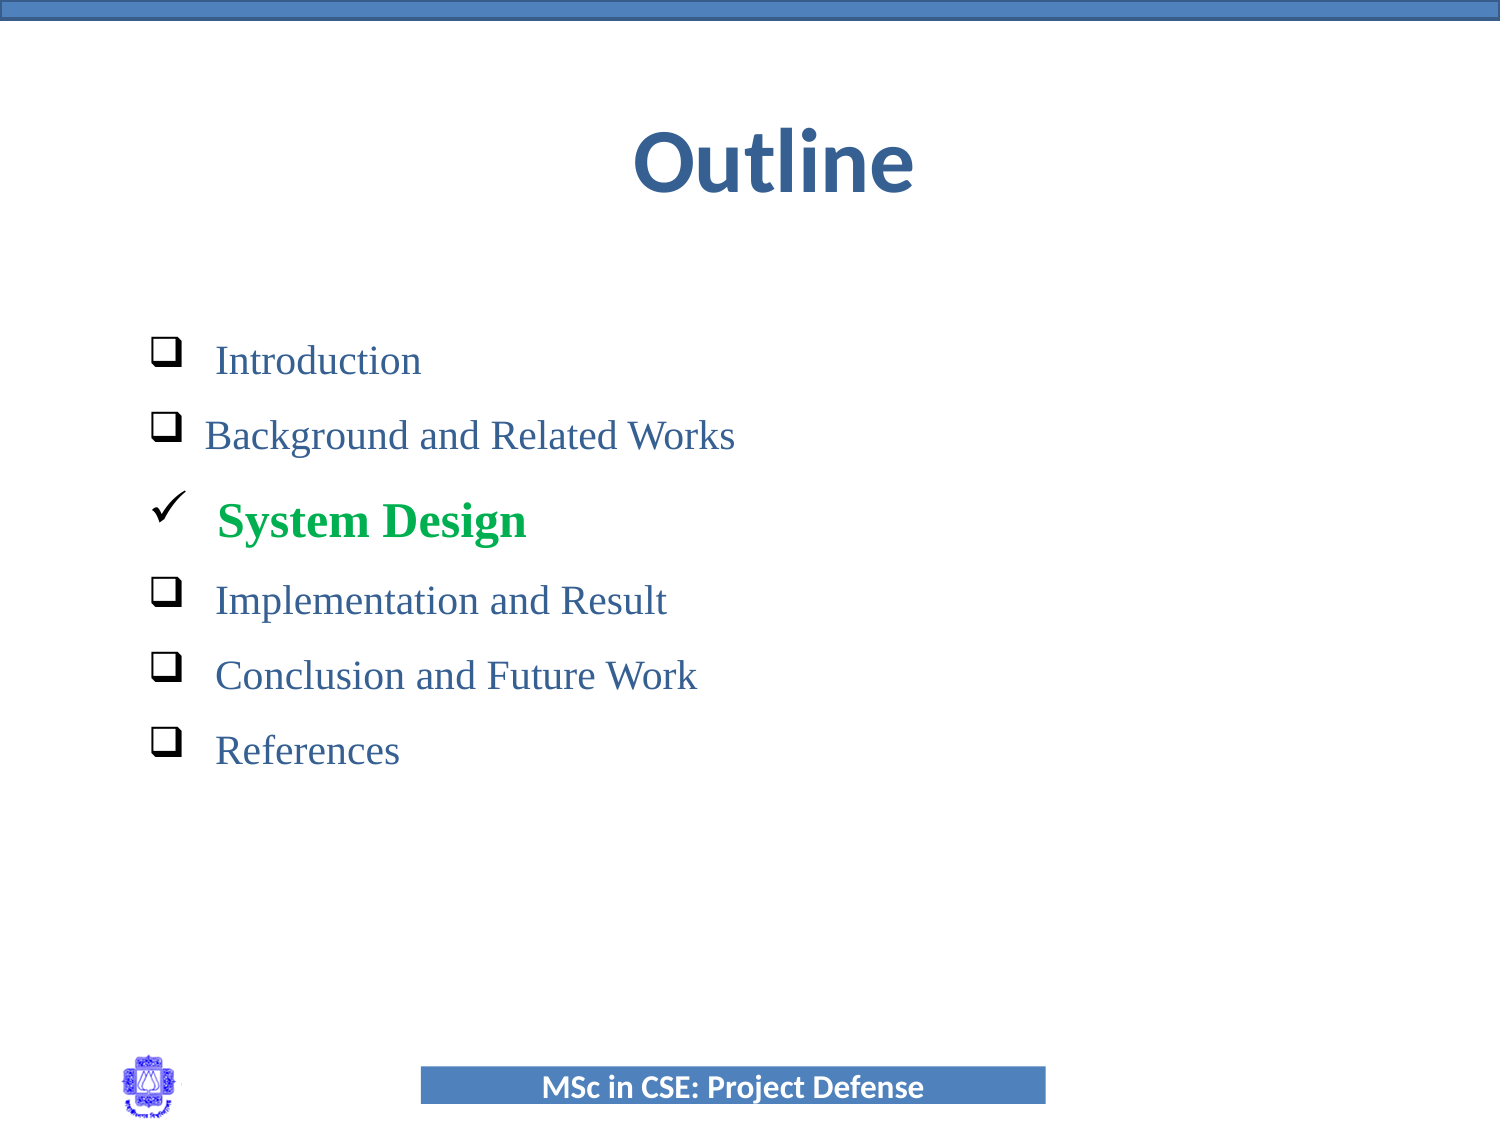

Outline
 Introduction
Background and Related Works
 System Design
 Implementation and Result
 Conclusion and Future Work
 References